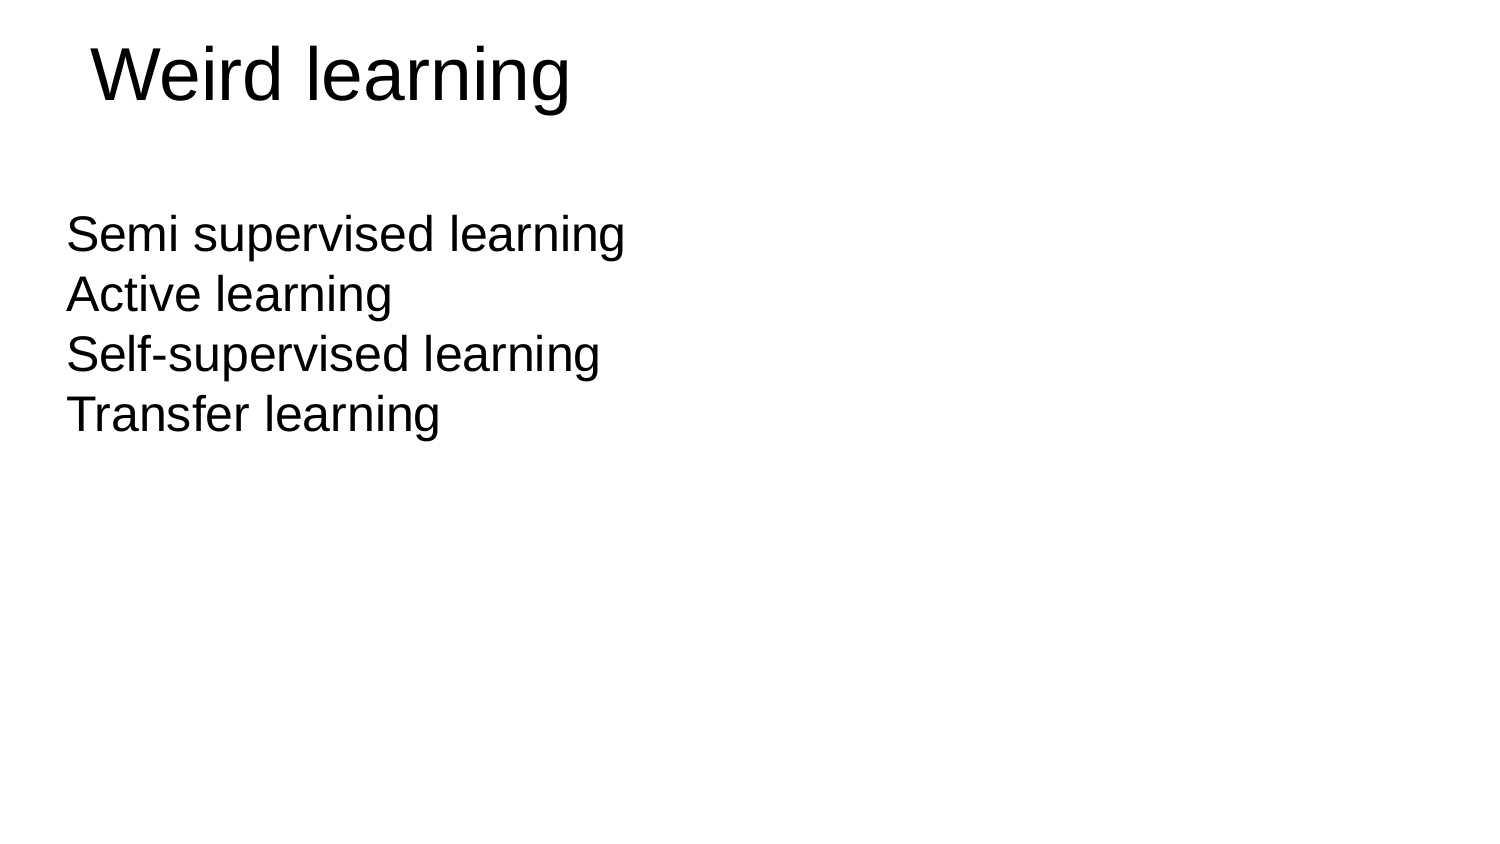

# Weird learning
Semi supervised learning
Active learning
Self-supervised learning
Transfer learning